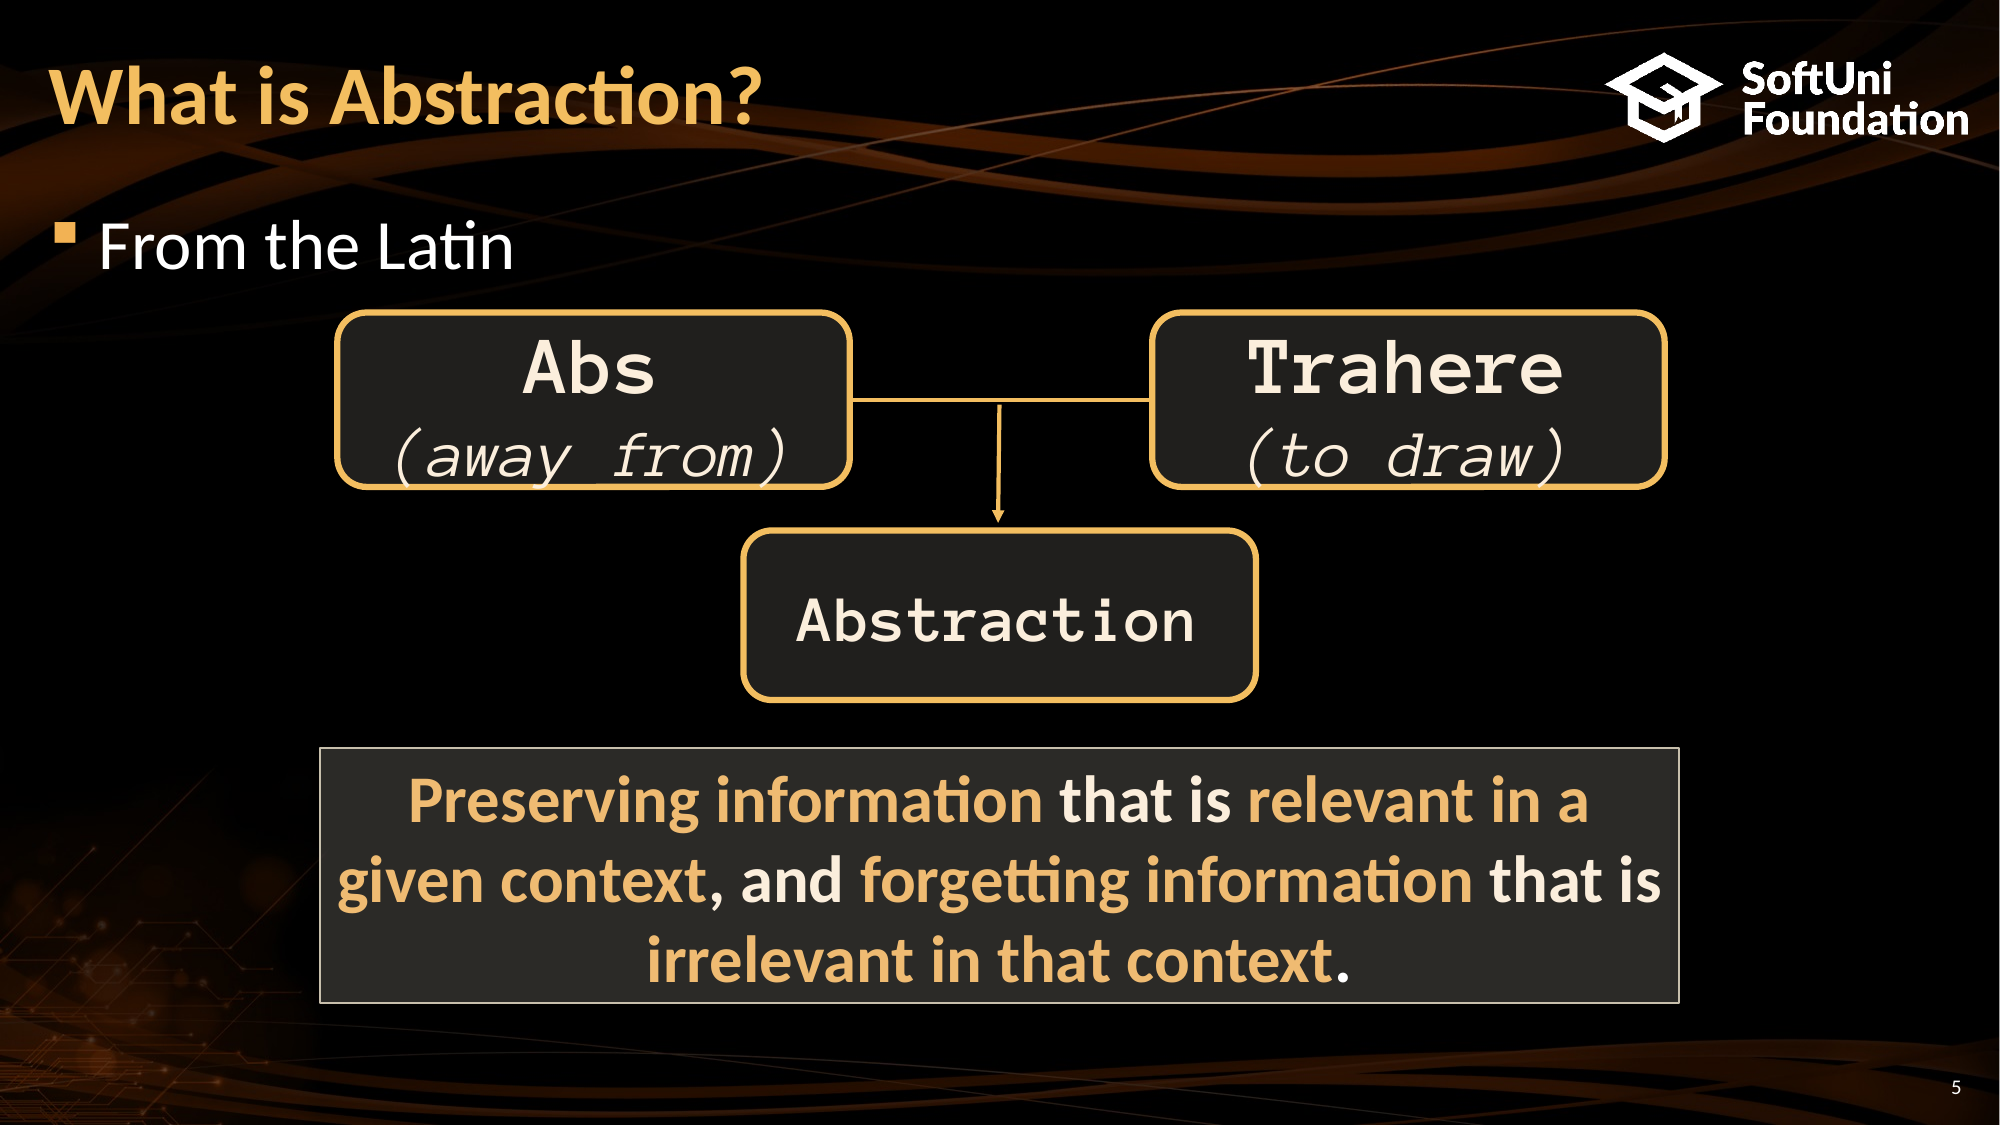

# What is Abstraction?
From the Latin
Abs
(away from)
Trahere
(to draw)
Abstraction
Preserving information that is relevant in a given context, and forgetting information that is irrelevant in that context.
5